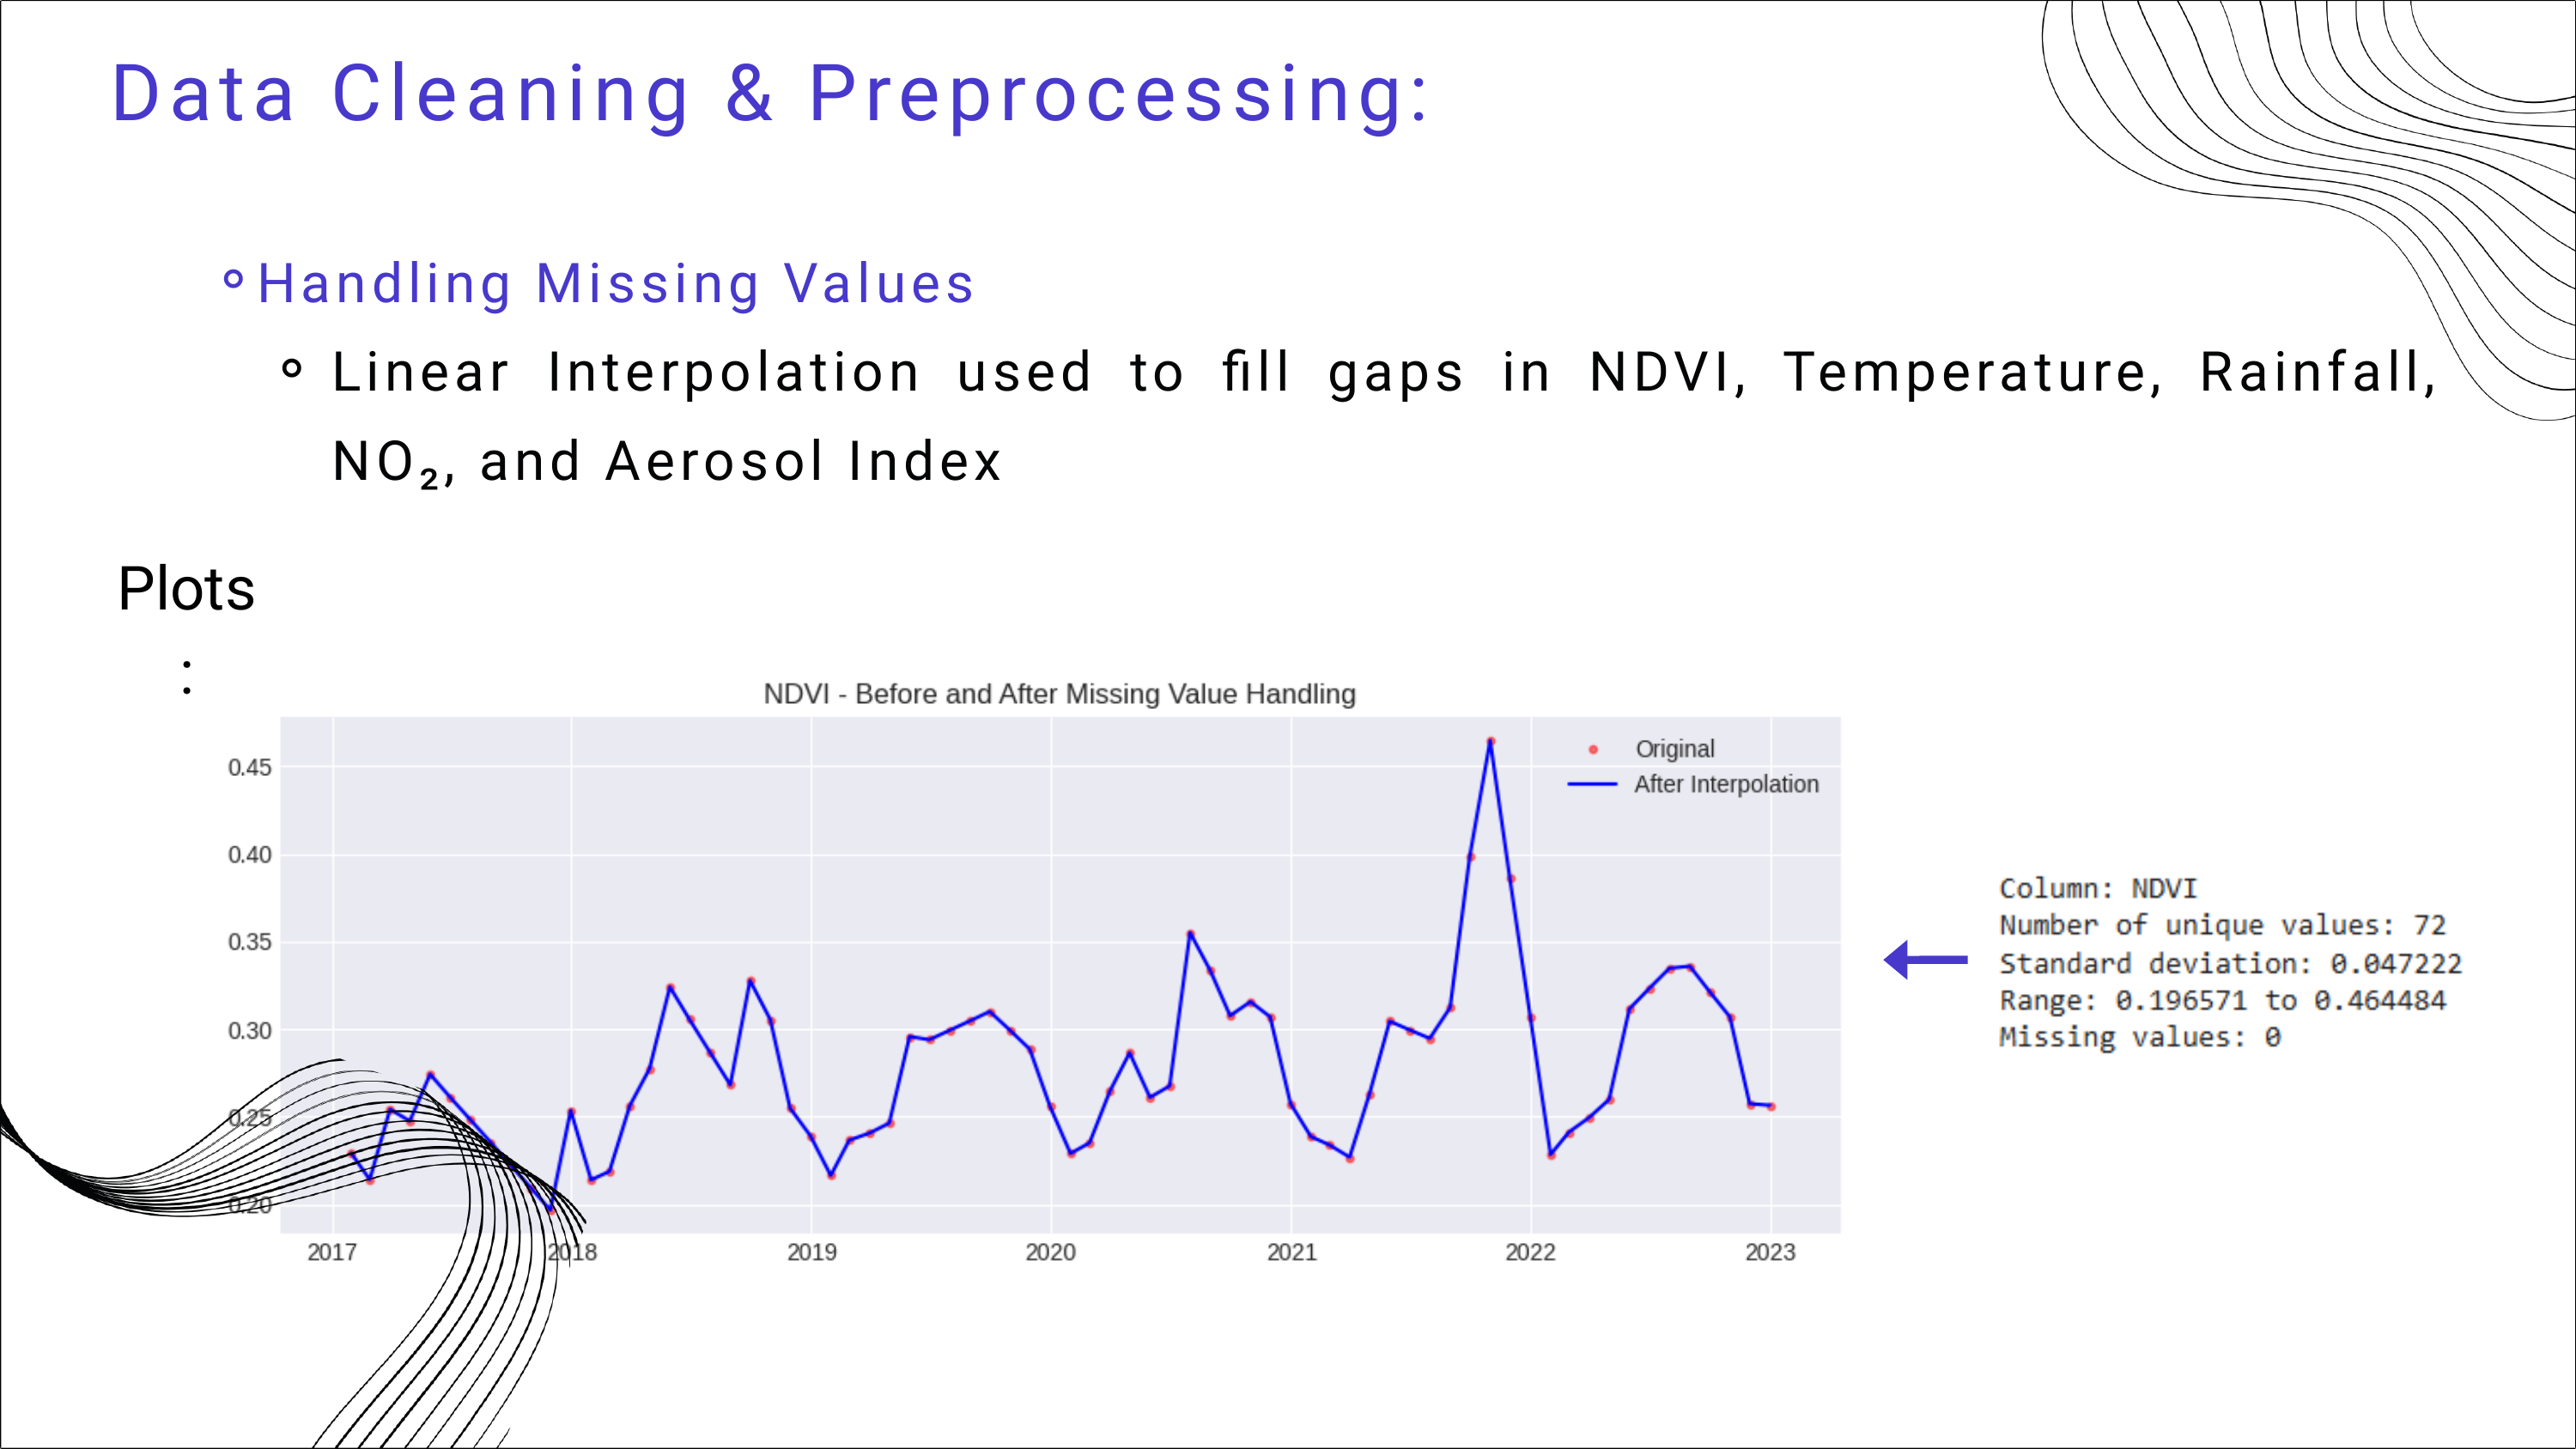

Data Cleaning & Preprocessing:

Handling Missing Values
Linear Interpolation used to fill gaps in NDVI, Temperature, Rainfall, NO₂, and Aerosol Index
Plots: